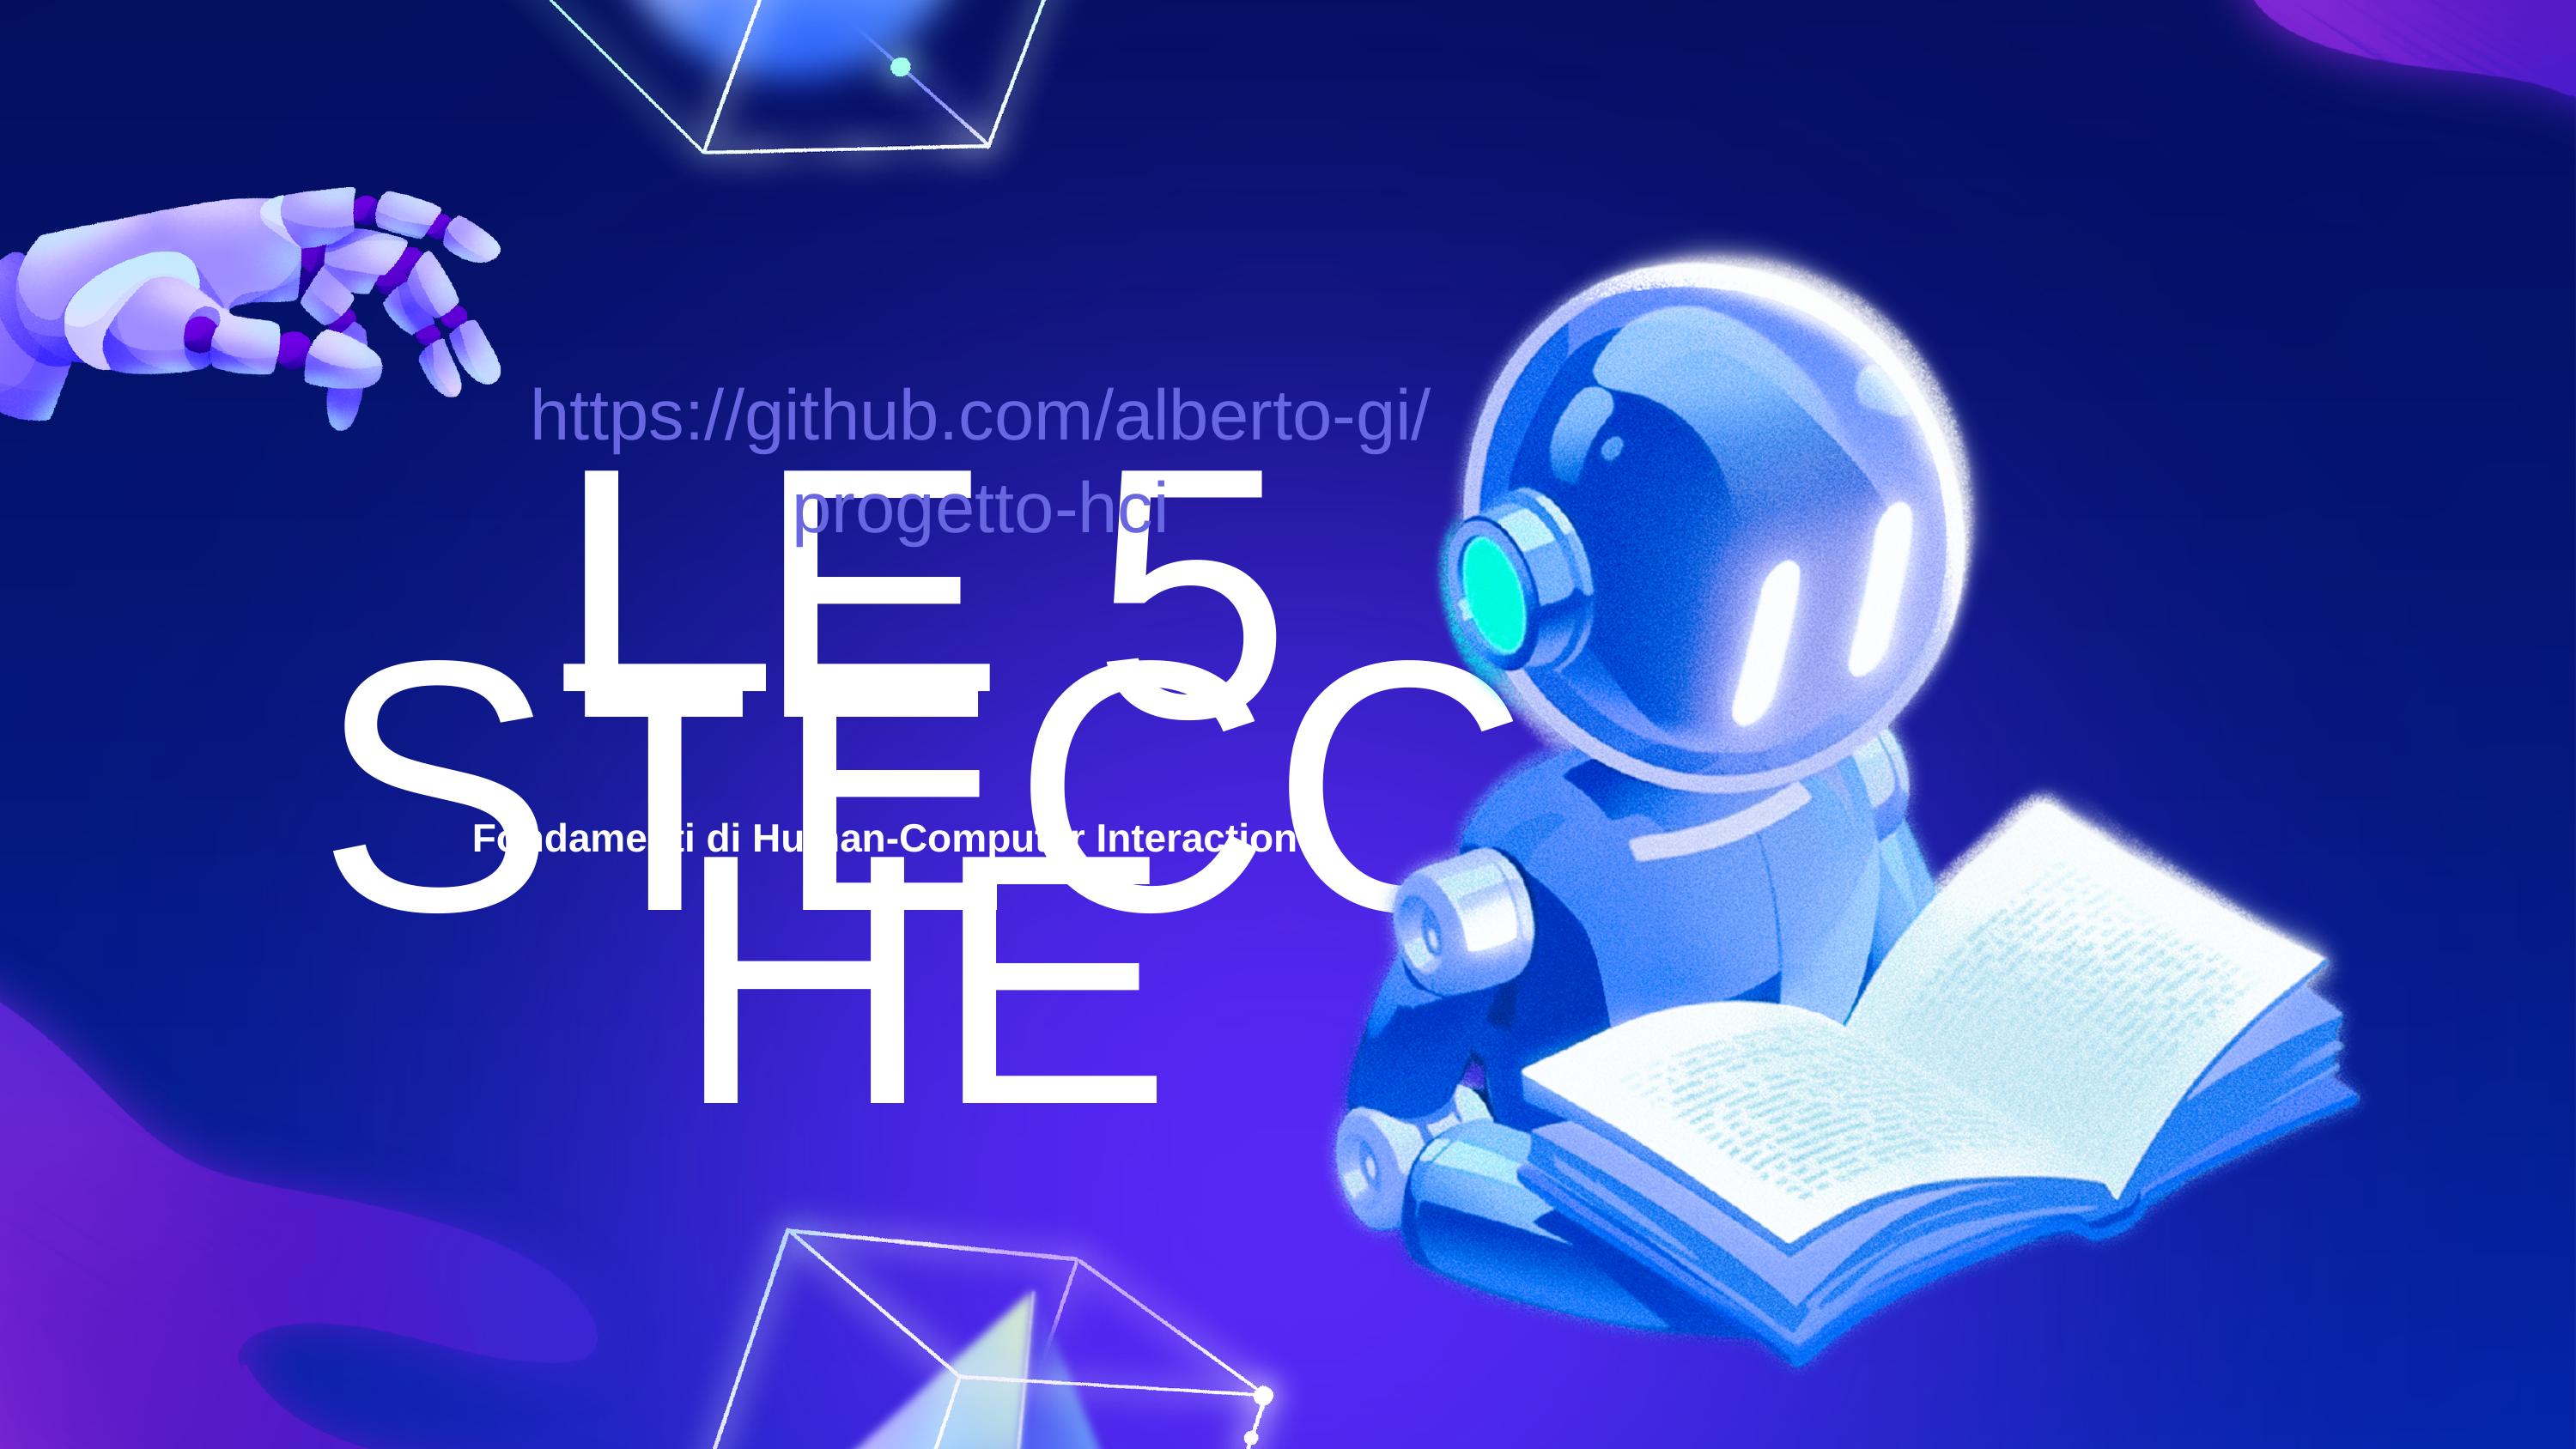

https://github.com/alberto-gi/progetto-hci
LE 5 STECCHE
Fondamenti di Human-Computer Interaction